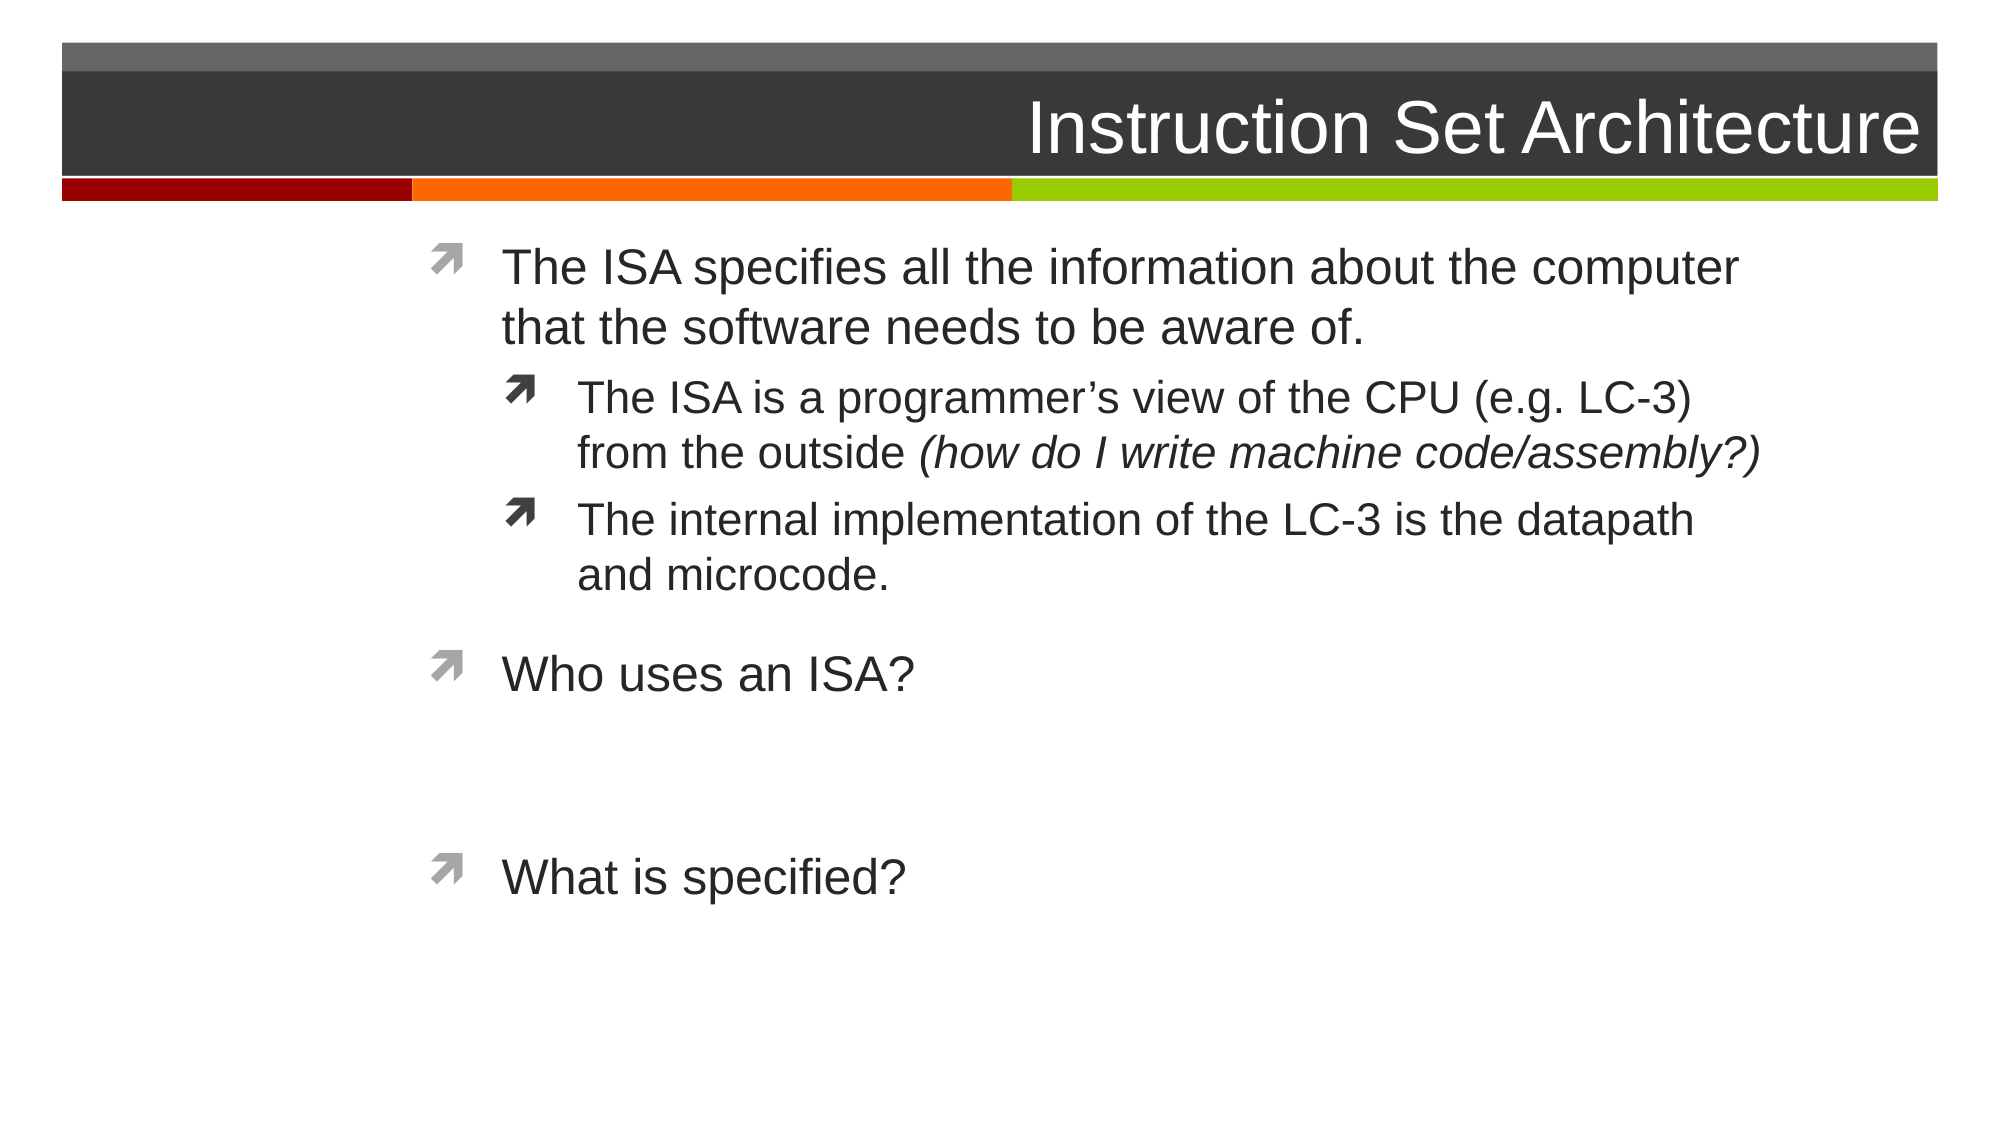

# Instruction Set Architecture
The ISA specifies all the information about the computer that the software needs to be aware of.
The ISA is a programmer’s view of the CPU (e.g. LC-3) from the outside (how do I write machine code/assembly?)
The internal implementation of the LC-3 is the datapath and microcode.
Who uses an ISA?

What is specified?